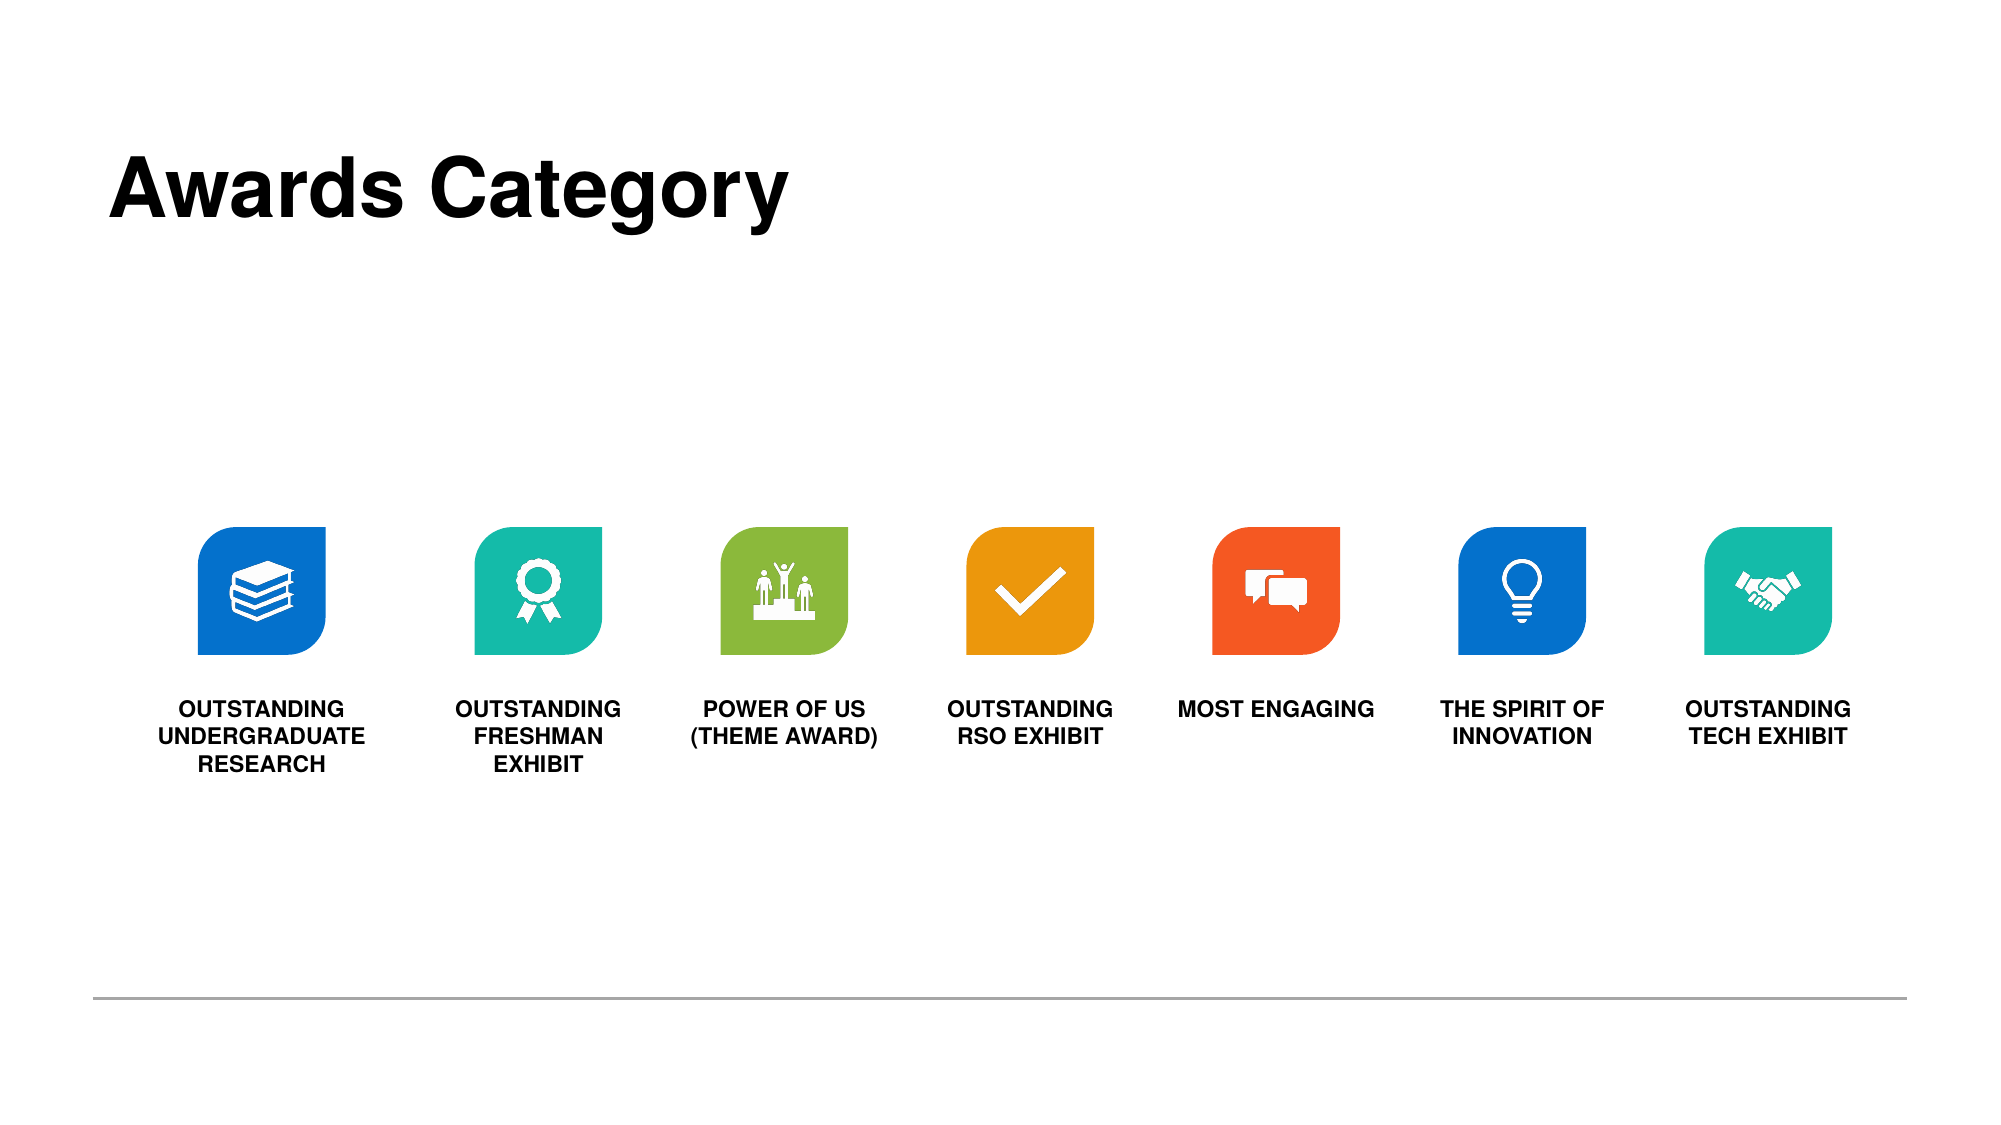

# Awards Category
Outstanding Undergraduate Research
Outstanding Freshman Exhibit
Power of Us (Theme Award)
Outstanding RSO Exhibit
Most Engaging
The Spirit of Innovation
Outstanding Tech Exhibit